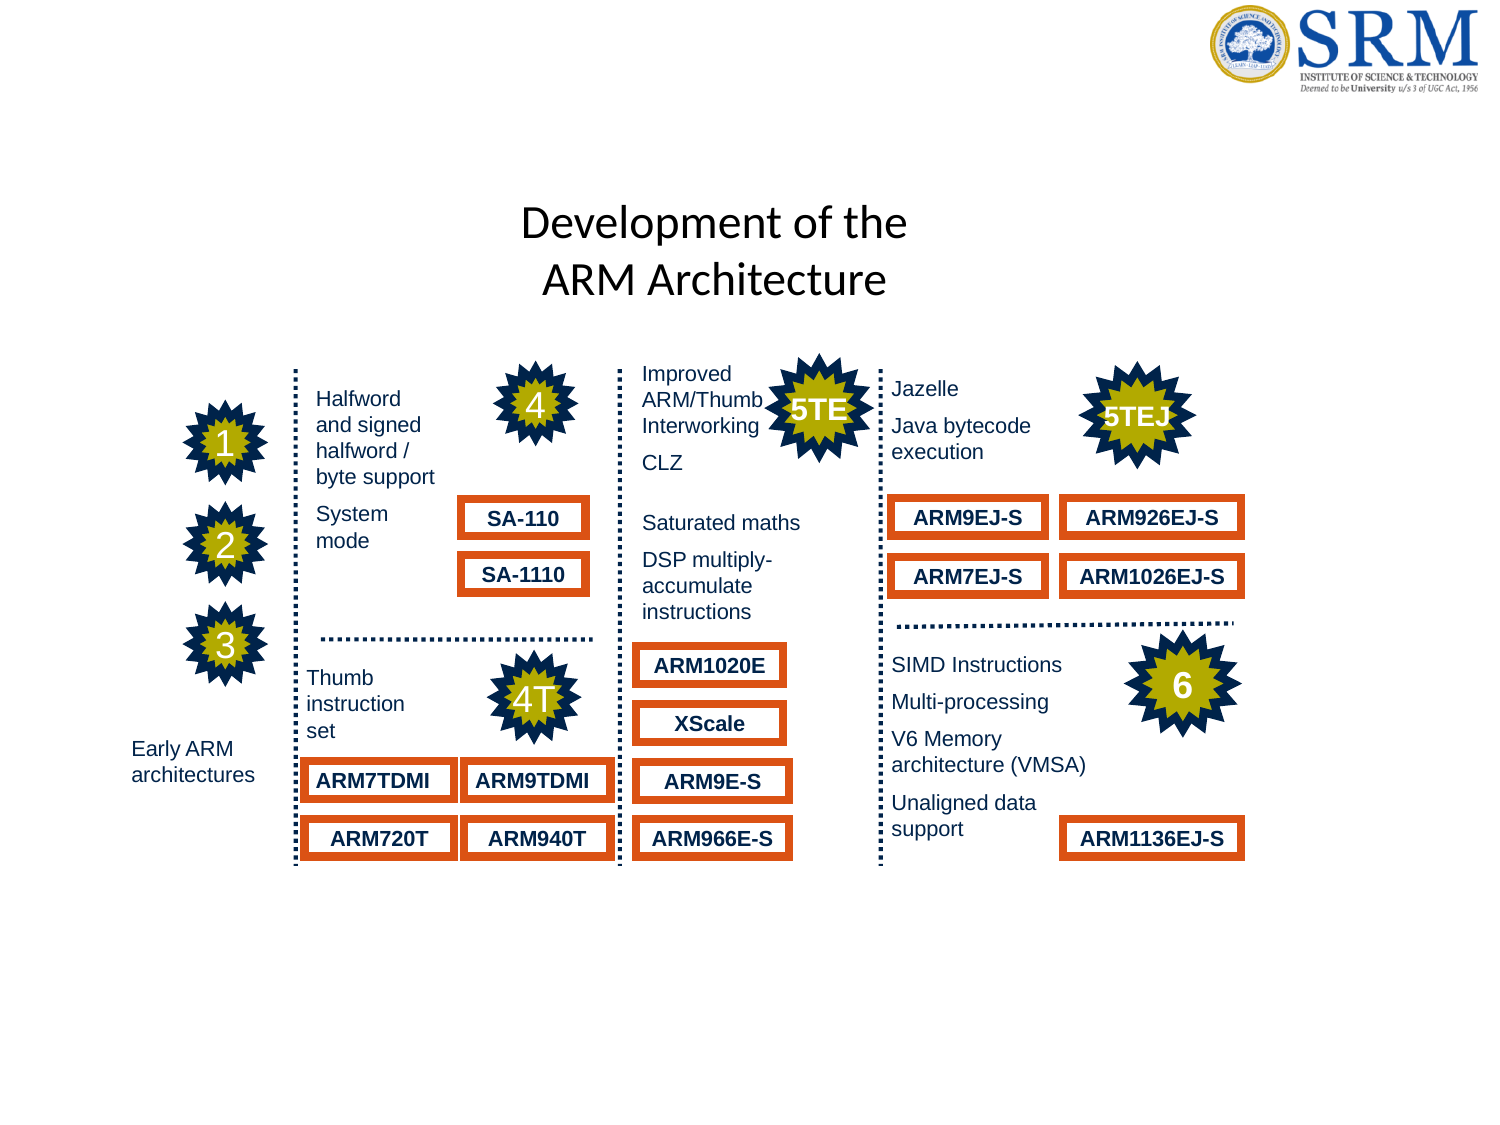

# Development of the ARM Architecture
Improved ARM/Thumb Interworking
CLZ
5TE

4

Jazelle
Java bytecode
execution

5TEJ
Halfword and signed halfword / byte support
System mode

1
ARM9EJ-S
ARM926EJ-S
SA-110
Saturated maths
DSP multiply-accumulate instructions
2
SA-1110
ARM7EJ-S
ARM1026EJ-S
3

6

SIMD Instructions
Multi-processing
V6 Memory architecture (VMSA)
Unaligned data support
ARM1020E
Thumb instruction set

4T
XScale
Early ARM architectures
ARM7TDMI
ARM9TDMI
ARM9E-S
ARM720T
ARM940T
ARM966E-S
ARM1136EJ-S